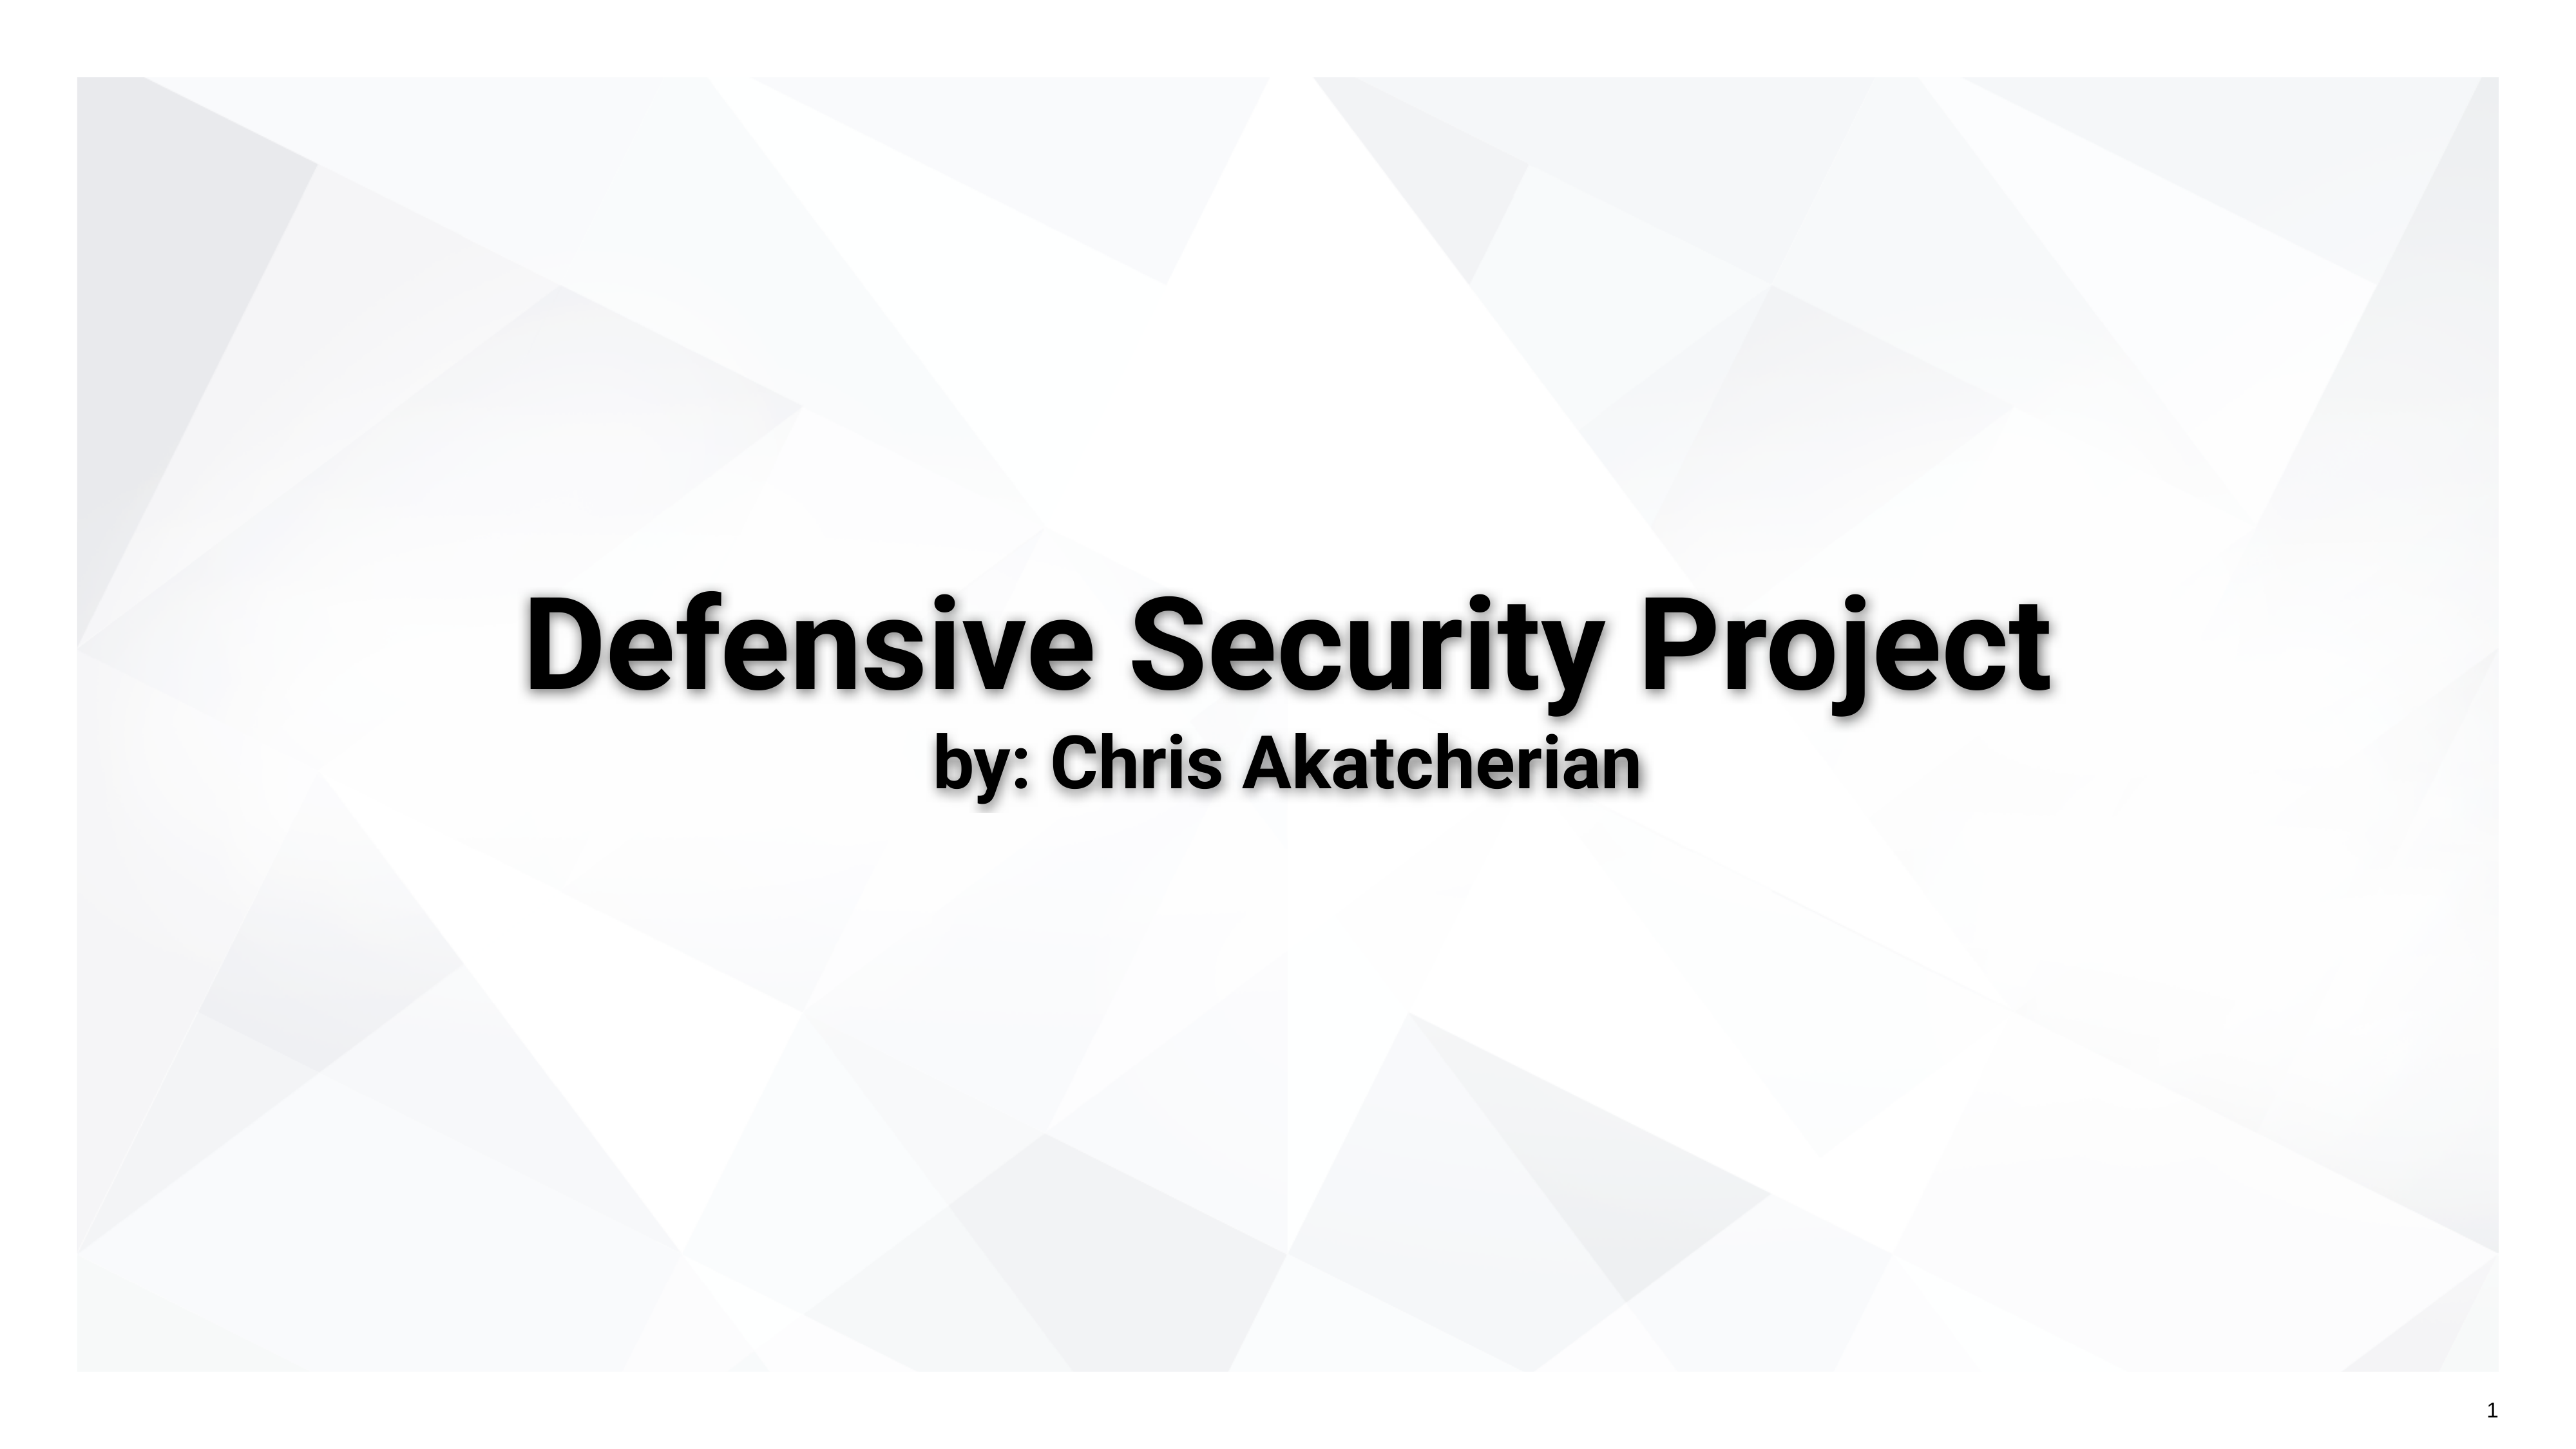

# Defensive Security Project
by: Chris Akatcherian

1